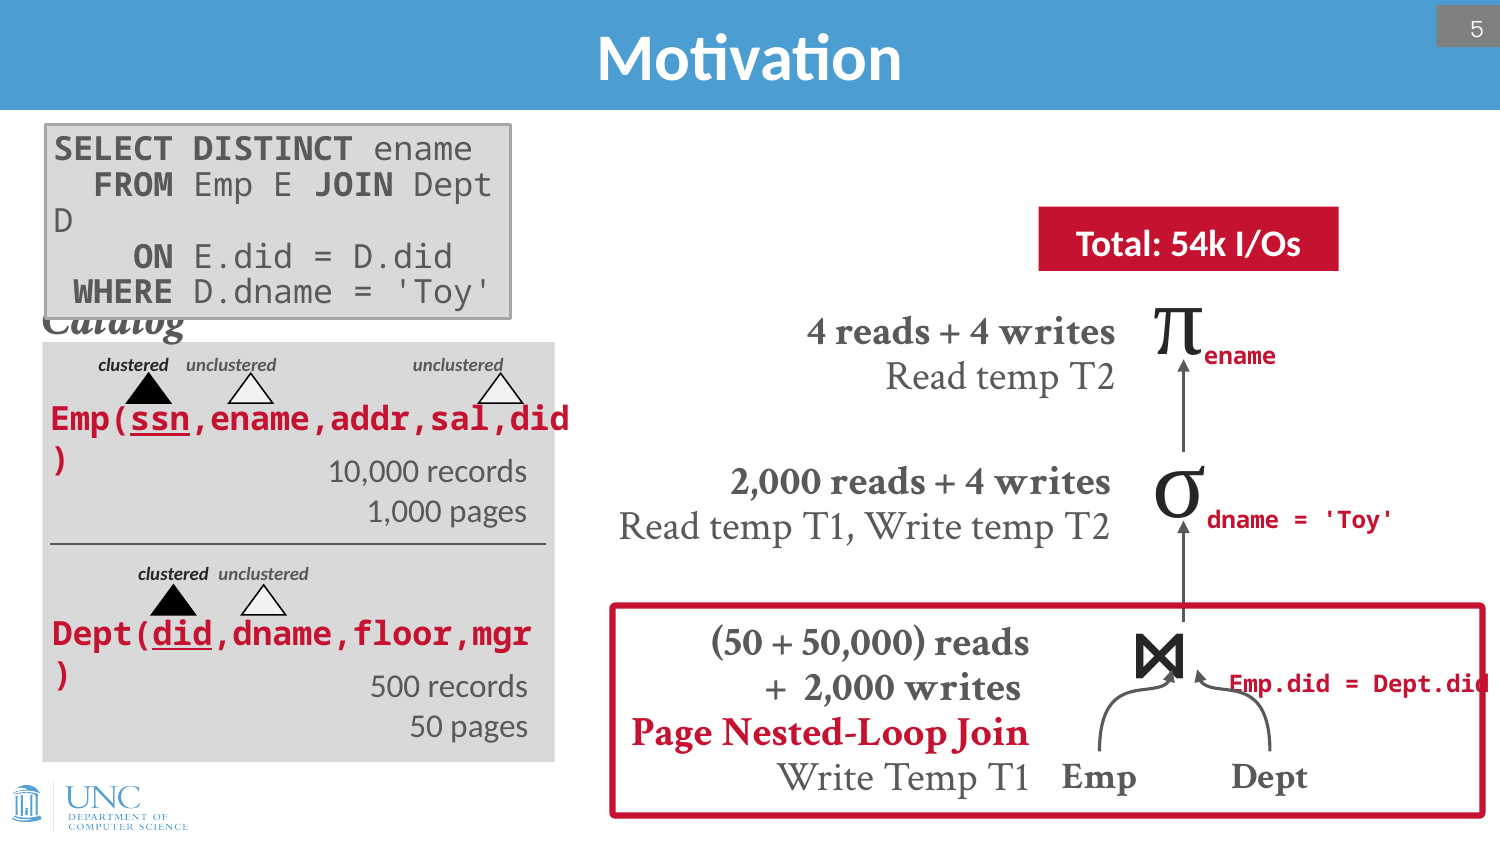

# Motivation
5
SELECT DISTINCT ename
  FROM Emp E JOIN Dept D
    ON E.did = D.did
 WHERE D.dname = 'Toy'
Total: 54k I/Os
πename
Catalog

Emp(ssn,ename,addr,sal,did)
10,000 records
1,000 pages

Dept(did,dname,floor,mgr)
500 records
50 pages
clustered
unclustered
4 reads + 4 writes
Read temp T2

clustered
unclustered
unclustered
σdname = 'Toy'
2,000 reads + 4 writes
Read temp T1, Write temp T2
⋈Emp.did = Dept.did

(50 + 50,000) reads
+  2,000 writes
Page Nested-Loop Join
Write Temp T1

Emp
Dept